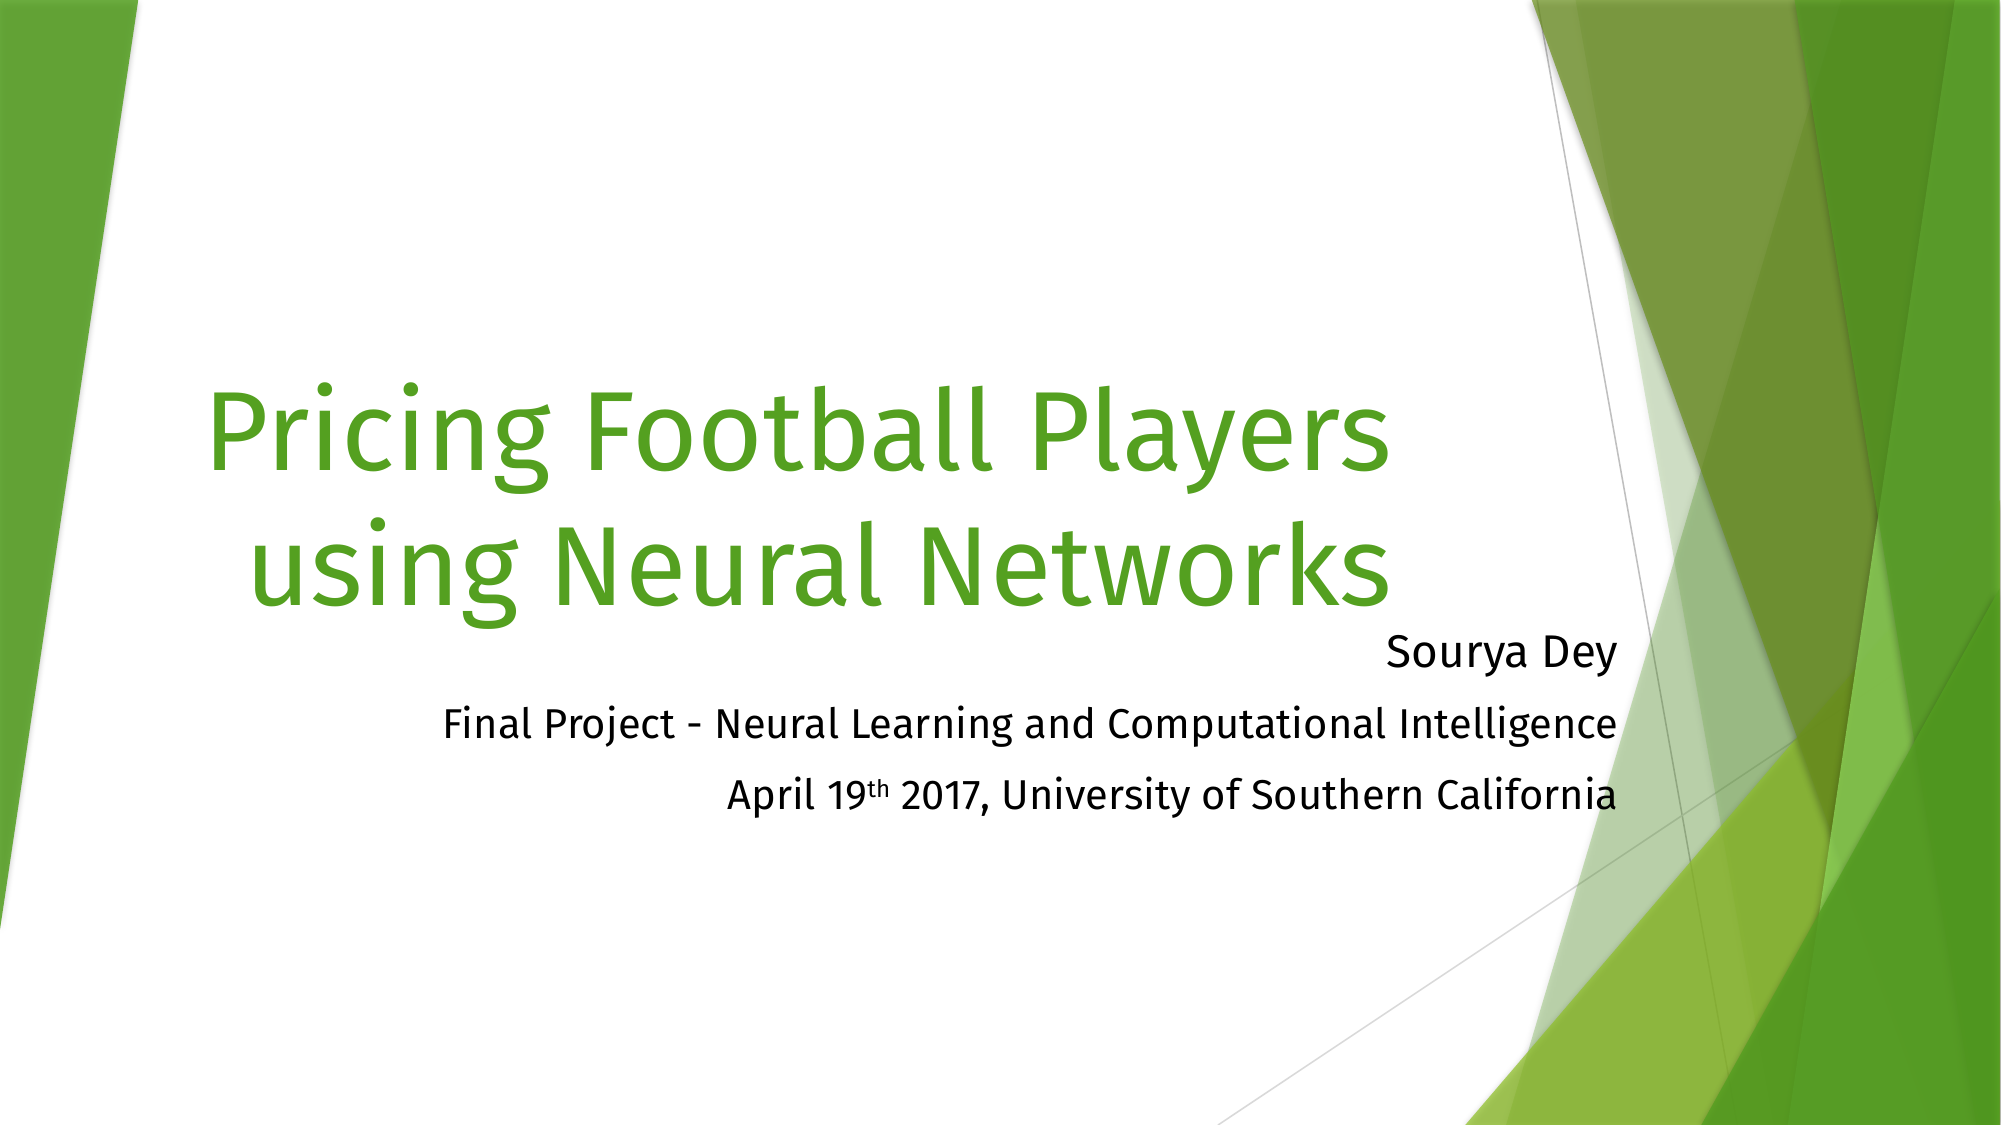

# Pricing Football Players using Neural Networks
Sourya Dey
Final Project - Neural Learning and Computational Intelligence
April 19th 2017, University of Southern California